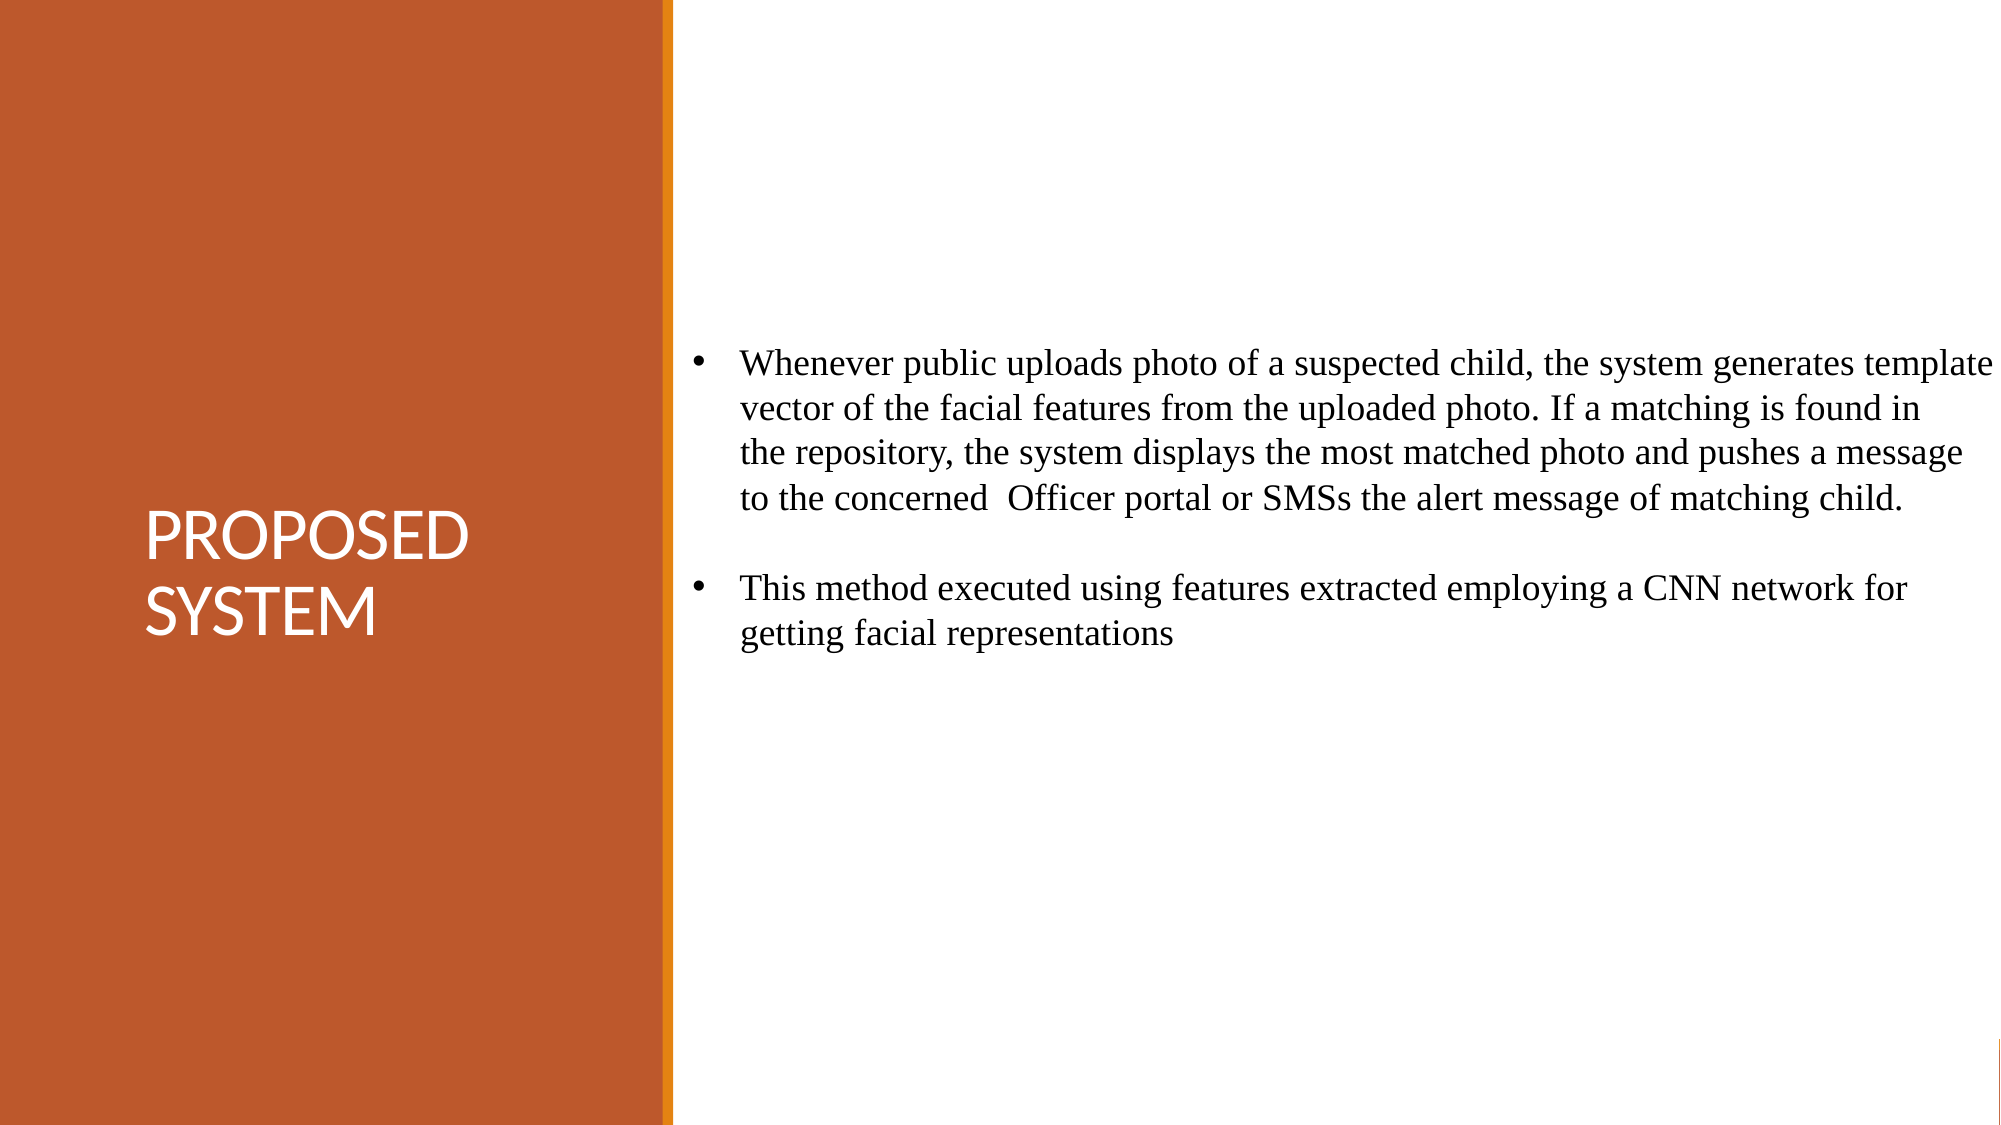

PROPOSED SYSTEM
Whenever public uploads photo of a suspected child, the system generates template
     vector of the facial features from the uploaded photo. If a matching is found in
     the repository, the system displays the most matched photo and pushes a message
     to the concerned  Officer portal or SMSs the alert message of matching child.

This method executed using features extracted employing a CNN network for
     getting facial representations